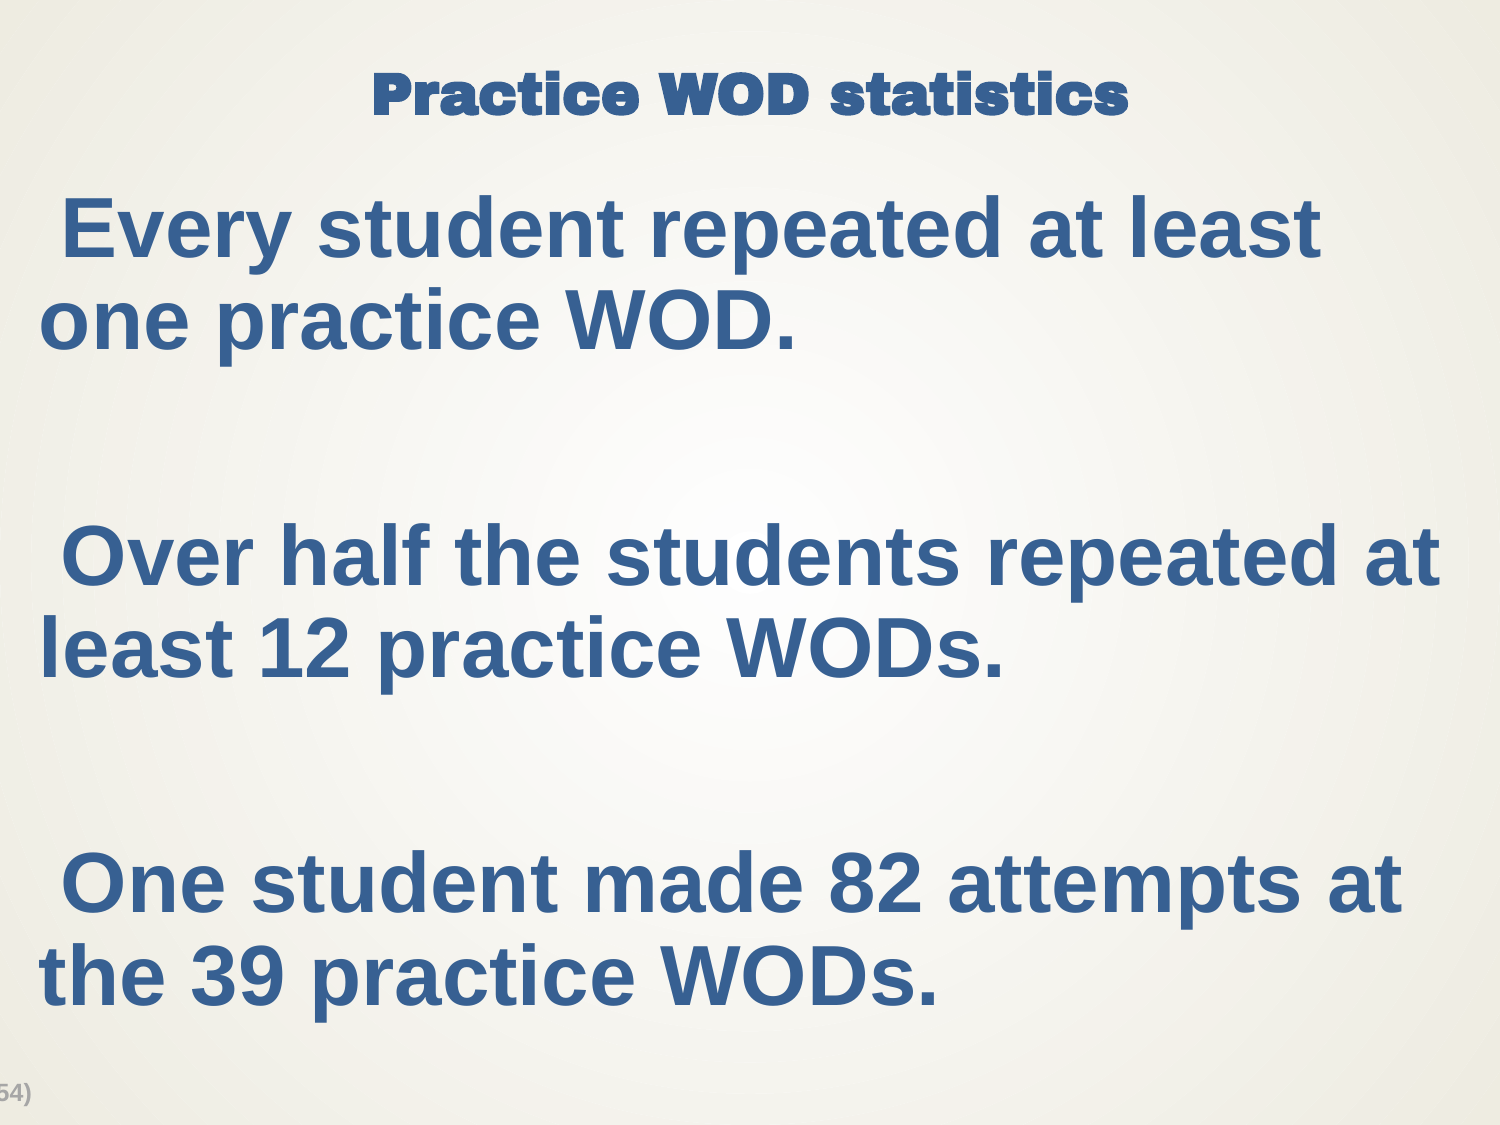

# Practice WOD statistics
Every student repeated at least one practice WOD.

Over half the students repeated at least 12 practice WODs.

One student made 82 attempts at the 39 practice WODs.